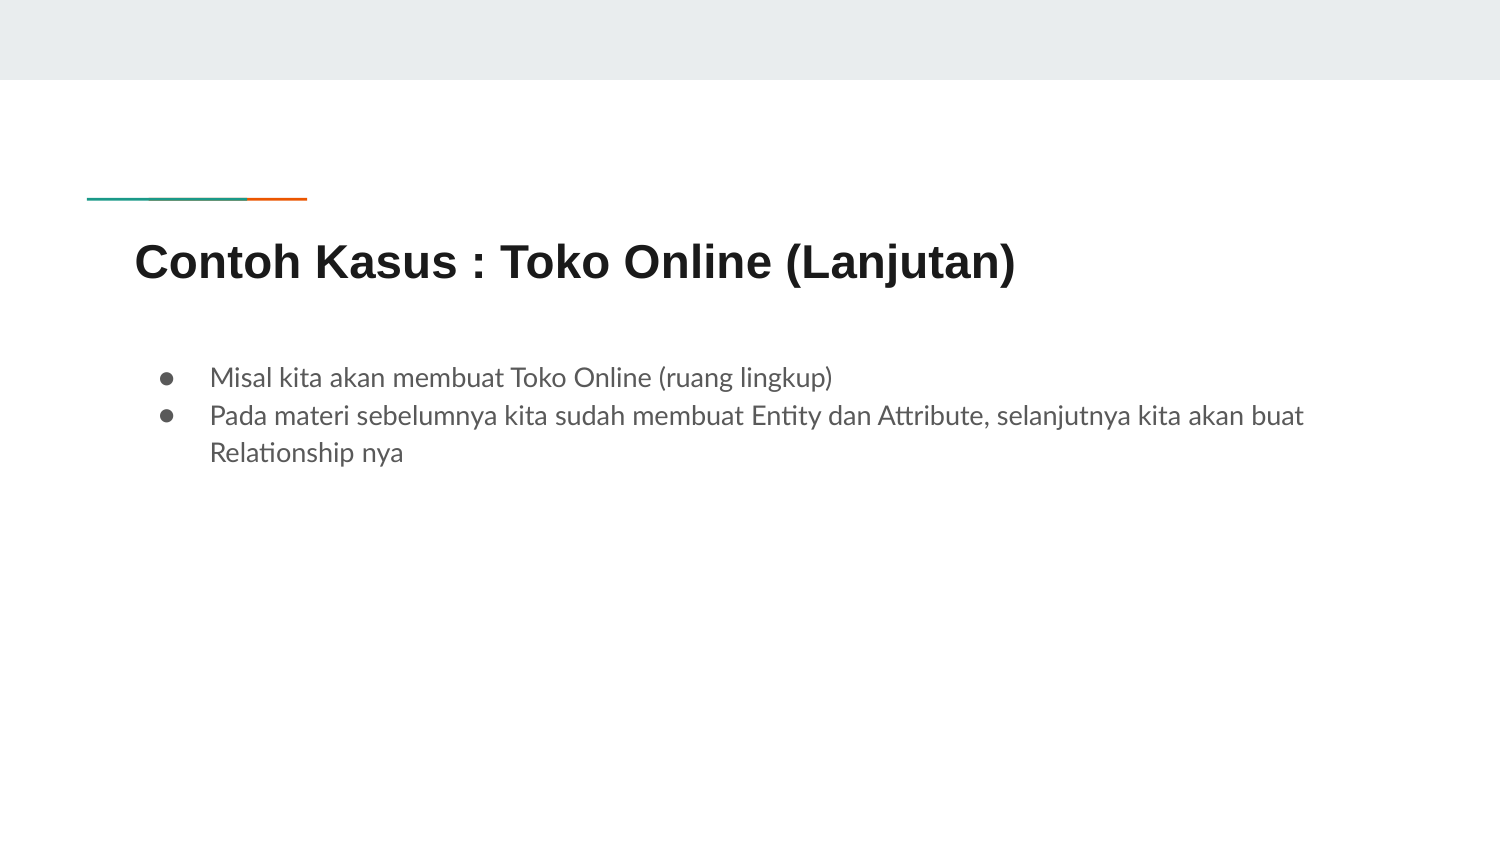

# Contoh Kasus : Toko Online (Lanjutan)
Misal kita akan membuat Toko Online (ruang lingkup)
Pada materi sebelumnya kita sudah membuat Entity dan Attribute, selanjutnya kita akan buat Relationship nya